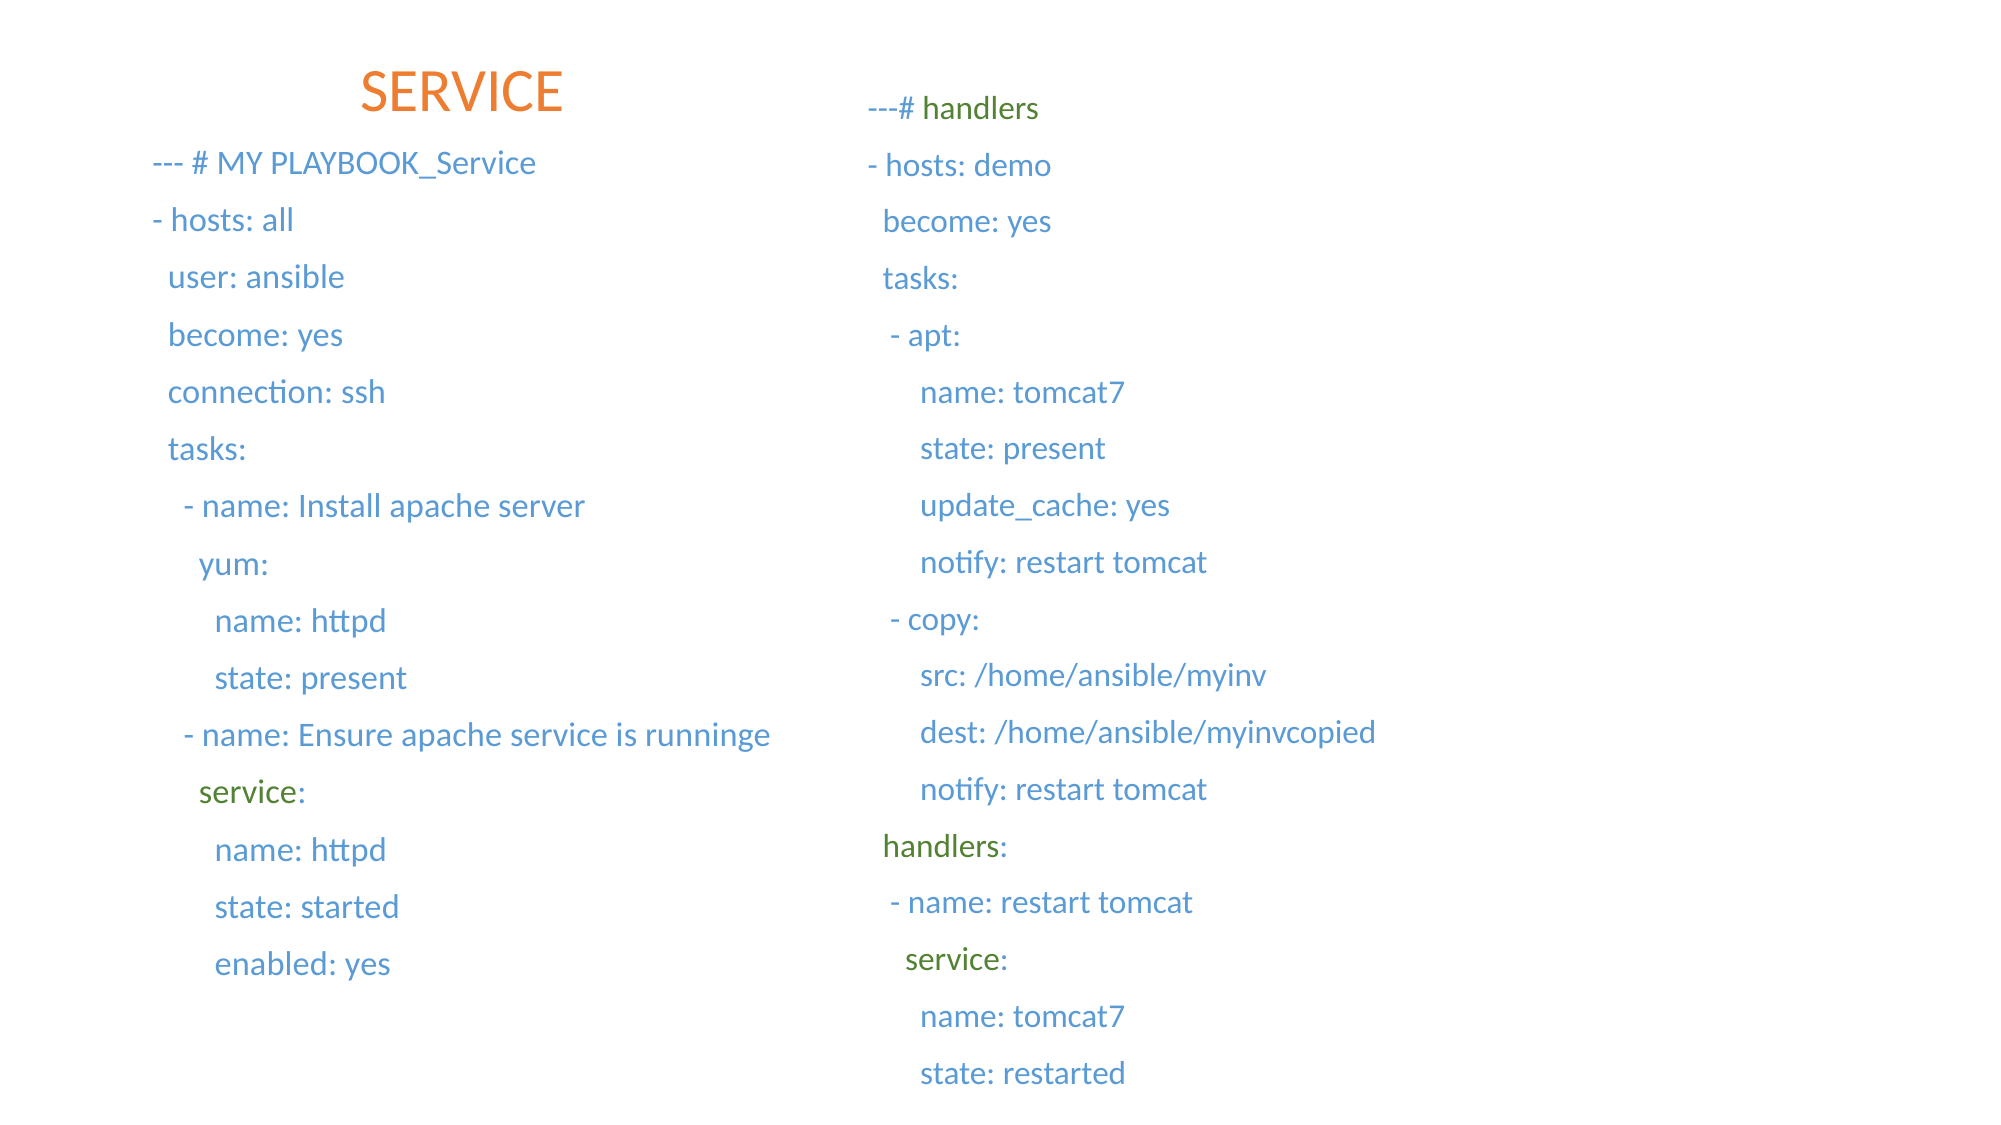

SERVICE
--- # MY PLAYBOOK_Service
- hosts: all
  user: ansible
  become: yes
  connection: ssh
  tasks:
    - name: Install apache server
      yum:
        name: httpd
        state: present
    - name: Ensure apache service is runninge
      service:
        name: httpd
        state: started
        enabled: yes
---# handlers
- hosts: demo
  become: yes
  tasks:
   - apt:
       name: tomcat7
       state: present
       update_cache: yes
       notify: restart tomcat
   - copy:
       src: /home/ansible/myinv
       dest: /home/ansible/myinvcopied
       notify: restart tomcat
  handlers:
   - name: restart tomcat
     service:
       name: tomcat7
       state: restarted